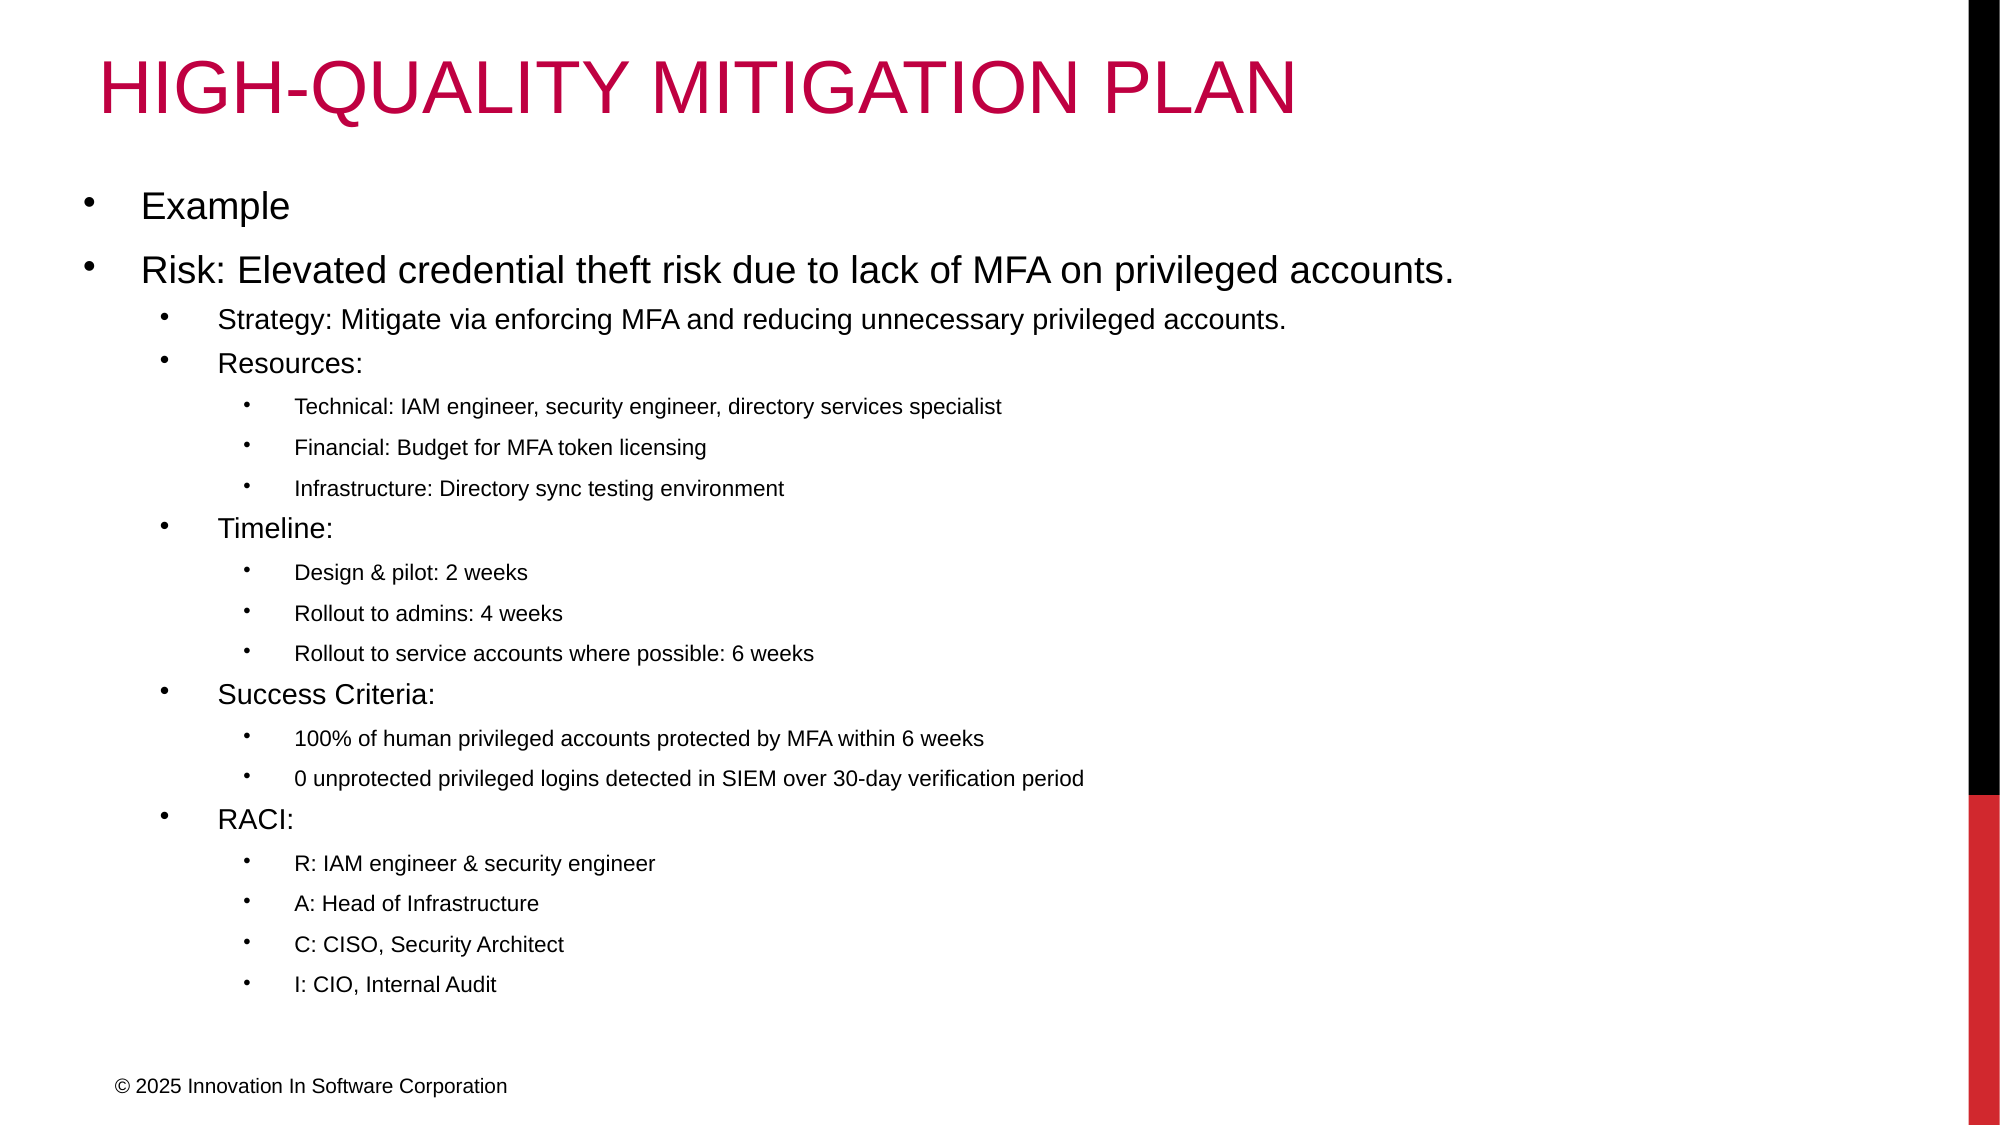

# High-Quality Mitigation Plan
Example
Risk: Elevated credential theft risk due to lack of MFA on privileged accounts.
Strategy: Mitigate via enforcing MFA and reducing unnecessary privileged accounts.
Resources:
Technical: IAM engineer, security engineer, directory services specialist
Financial: Budget for MFA token licensing
Infrastructure: Directory sync testing environment
Timeline:
Design & pilot: 2 weeks
Rollout to admins: 4 weeks
Rollout to service accounts where possible: 6 weeks
Success Criteria:
100% of human privileged accounts protected by MFA within 6 weeks
0 unprotected privileged logins detected in SIEM over 30-day verification period
RACI:
R: IAM engineer & security engineer
A: Head of Infrastructure
C: CISO, Security Architect
I: CIO, Internal Audit
© 2025 Innovation In Software Corporation